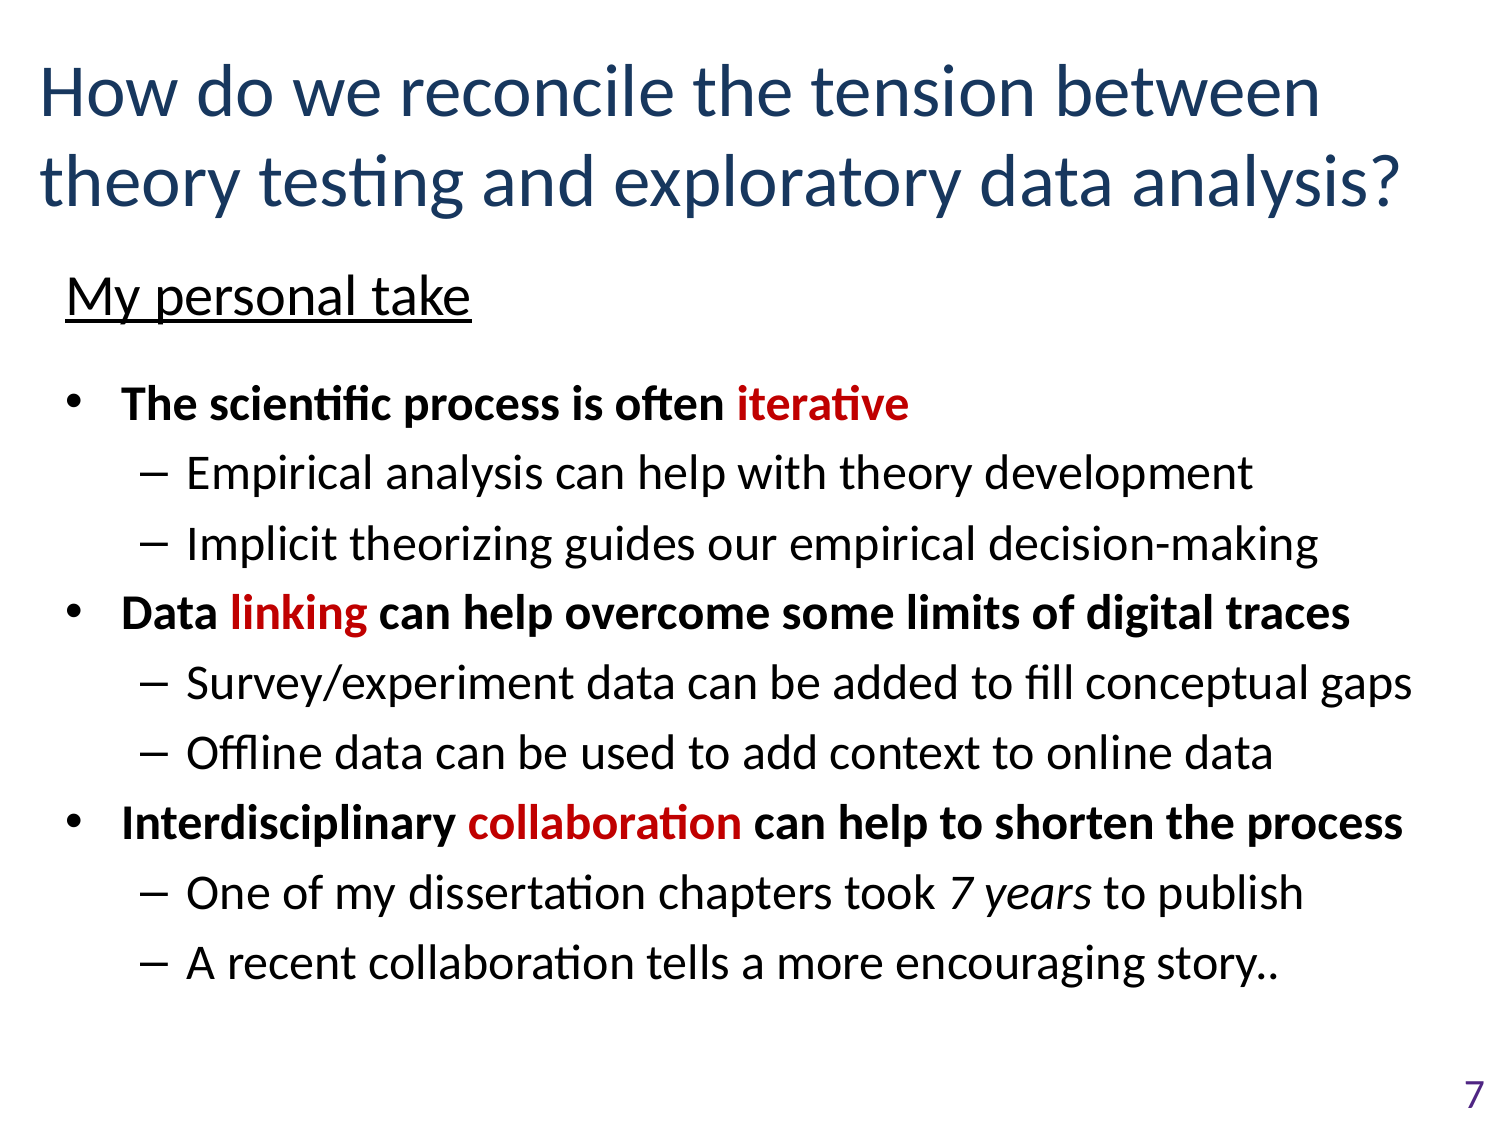

# How do we reconcile the tension between theory testing and exploratory data analysis?
My personal take
The scientific process is often iterative
Empirical analysis can help with theory development
Implicit theorizing guides our empirical decision-making
Data linking can help overcome some limits of digital traces
Survey/experiment data can be added to fill conceptual gaps
Offline data can be used to add context to online data
Interdisciplinary collaboration can help to shorten the process
One of my dissertation chapters took 7 years to publish
A recent collaboration tells a more encouraging story..

7